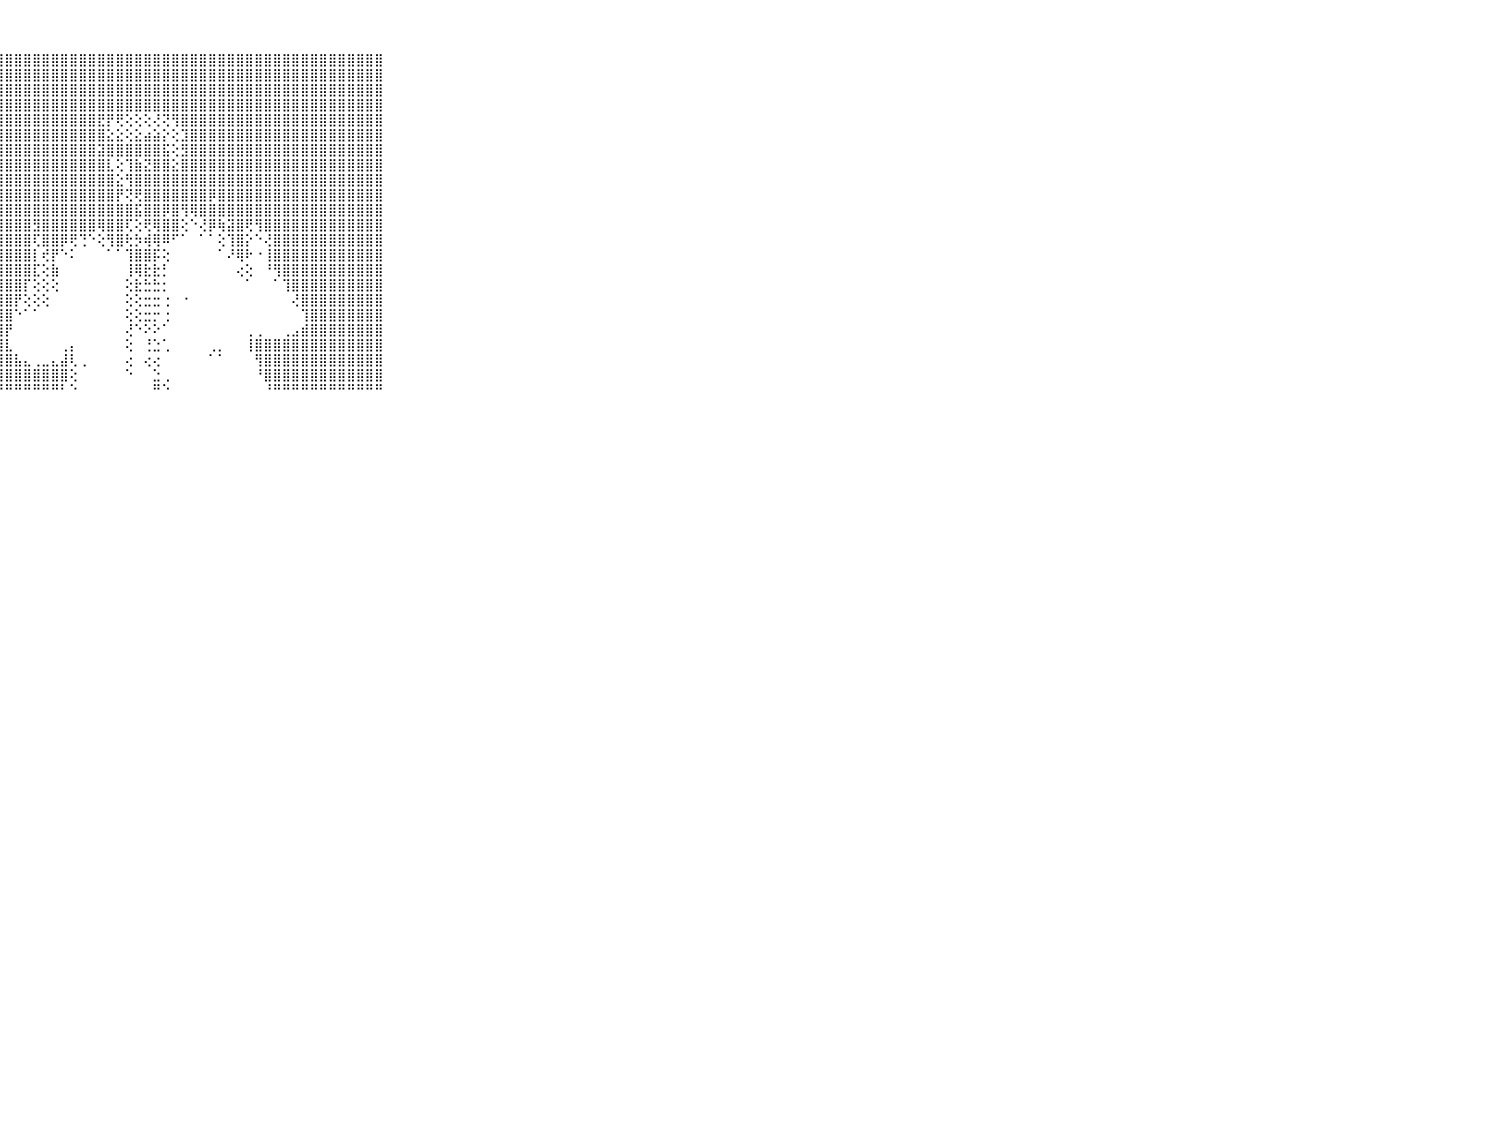

⠀⠀⠀⠀⠀⠀⠀⠀⠀⠀⠀⣿⣿⣿⣿⣿⣿⣿⣿⣿⣿⣿⣿⣿⣿⣿⣿⣿⣿⣿⣿⣿⣿⣿⣿⣿⣿⣿⣿⣿⣿⣿⣿⣿⣿⣿⣿⣿⣿⣿⣿⣿⣿⣿⣿⣿⣿⣿⣿⣿⣿⣿⣿⣿⣿⣿⣿⣿⣿⠀⠀⠀⠀⠀⠀⠀⠀⠀⠀⠀⠀
⠀⠀⠀⠀⠀⠀⠀⠀⠀⠀⠀⣿⣿⣿⣿⣿⣿⣿⣿⣿⣿⣿⣿⣿⣿⣿⣿⣿⣿⣿⣿⣿⣿⣿⣿⣿⣿⣿⣿⣿⣿⣿⣿⣿⣿⣿⣿⣿⣿⣿⣿⣿⣿⣿⣿⣿⣿⣿⣿⣿⣿⣿⣿⣿⣿⣿⣿⣿⣿⠀⠀⠀⠀⠀⠀⠀⠀⠀⠀⠀⠀
⠀⠀⠀⠀⠀⠀⠀⠀⠀⠀⠀⣿⣿⣿⣿⣿⣿⣿⣿⣿⣿⣿⣿⣿⣿⣿⣿⣿⣿⣿⣿⣿⣿⣿⣿⣿⣿⣿⣿⣿⣿⣿⣿⣿⣿⣿⣿⣿⣿⣿⣿⣿⣿⣿⣿⣿⣿⣿⣿⣿⣿⣿⣿⣿⣿⣿⣿⣿⣿⠀⠀⠀⠀⠀⠀⠀⠀⠀⠀⠀⠀
⠀⠀⠀⠀⠀⠀⠀⠀⠀⠀⠀⣿⣿⣿⣿⣿⣿⣿⣿⣿⣿⣿⣿⣿⣿⣿⣿⣿⣿⣿⣿⣿⣿⣿⣿⣿⣿⣿⣿⣿⣿⣿⣿⣿⣿⣿⣿⣿⣿⣿⣿⣿⣿⣿⣿⣿⣿⣿⣿⣿⣿⣿⣿⣿⣿⣿⣿⣿⣿⠀⠀⠀⠀⠀⠀⠀⠀⠀⠀⠀⠀
⠀⠀⠀⠀⠀⠀⠀⠀⠀⠀⠀⣿⣿⣿⣿⣿⣿⣿⣿⣿⣿⣿⣿⣿⣿⣿⣿⣿⣿⣿⣿⣿⣿⣿⣿⣿⣿⣿⣟⡟⢟⢕⢕⢕⢜⢝⢻⣿⣿⣿⣿⣿⣿⣿⣿⣿⣿⣿⣿⣿⣿⣿⣿⣿⣿⣿⣿⣿⣿⠀⠀⠀⠀⠀⠀⠀⠀⠀⠀⠀⠀
⠀⠀⠀⠀⠀⠀⠀⠀⠀⠀⠀⣿⣿⣿⣿⣿⣿⣿⣿⣿⣿⣿⣿⣿⣿⣿⣿⣿⣿⣿⣿⣿⣿⣿⣿⣿⣿⣿⣿⣕⣕⢕⣕⣴⣵⡕⢕⣹⣿⣿⣿⣿⣿⣿⣿⣿⣿⣿⣿⣿⣿⣿⣿⣿⣿⣿⣿⣿⣿⠀⠀⠀⠀⠀⠀⠀⠀⠀⠀⠀⠀
⠀⠀⠀⠀⠀⠀⠀⠀⠀⠀⠀⣿⣿⣿⣿⣿⣿⣿⣿⣿⣿⣿⣿⣿⣿⣿⣿⣿⣿⣿⣿⣿⣿⣿⣿⣿⣿⣿⣽⣿⣿⣿⣿⣿⣿⣯⢕⣻⣿⣿⣿⣿⣿⣿⣿⣿⣿⣿⣿⣿⣿⣿⣿⣿⣿⣿⣿⣿⣿⠀⠀⠀⠀⠀⠀⠀⠀⠀⠀⠀⠀
⠀⠀⠀⠀⠀⠀⠀⠀⠀⠀⠀⣿⣿⣿⣿⣿⣿⣿⣿⣿⣿⣿⣿⣿⣿⣿⣿⣿⣿⣿⣿⣿⣿⣿⣿⣿⣿⣿⣿⣇⢕⢹⣷⣝⣿⣿⣕⣿⣿⣿⣿⣿⣿⣿⣿⣿⣿⣿⣿⣿⣿⣿⣿⣿⣿⣿⣿⣿⣿⠀⠀⠀⠀⠀⠀⠀⠀⠀⠀⠀⠀
⠀⠀⠀⠀⠀⠀⠀⠀⠀⠀⠀⣿⣿⣿⣿⣿⣿⣿⣿⣿⣿⣿⣿⣿⣿⣿⣿⣿⣿⣿⣿⣿⣿⣿⣿⣿⣿⣿⣿⣿⣕⢻⣿⣿⣿⣿⣿⣿⣿⣿⣿⣿⣿⣿⣿⣿⣿⣿⣿⣿⣿⣿⣿⣿⣿⣿⣿⣿⣿⠀⠀⠀⠀⠀⠀⠀⠀⠀⠀⠀⠀
⠀⠀⠀⠀⠀⠀⠀⠀⠀⠀⠀⣿⣿⣿⣿⣿⣿⣿⣿⣿⣿⣿⣿⣿⣿⣿⣿⣿⣿⣿⣿⣿⣿⣿⣿⣿⣿⣿⣿⣿⡟⢝⢟⣿⣿⣿⣿⣿⣿⣿⡿⣿⣿⣿⣿⣿⣿⣿⣿⣿⣿⣿⣿⣿⣿⣿⣿⣿⣿⠀⠀⠀⠀⠀⠀⠀⠀⠀⠀⠀⠀
⠀⠀⠀⠀⠀⠀⠀⠀⠀⠀⠀⣿⣿⣿⣿⣿⣿⣿⣿⣿⣿⣿⣿⣿⣿⣿⣿⣿⣿⣿⣿⣿⣿⣿⣿⣿⣿⣿⣿⣿⣿⣿⣯⣿⣿⡿⣿⢻⢿⣿⣿⣿⣿⣿⣿⣿⣿⣿⣿⣿⣿⣿⣿⣿⣿⣿⣿⣿⣿⠀⠀⠀⠀⠀⠀⠀⠀⠀⠀⠀⠀
⠀⠀⠀⠀⠀⠀⠀⠀⠀⠀⠀⣿⣿⣿⣿⣿⣿⣿⣿⣿⣿⣿⣿⣿⣿⣿⣿⣿⣿⣿⣿⣻⣿⣿⣿⣿⣿⣿⢿⣿⣿⢏⢕⢟⢿⣿⣿⢕⠑⢜⡿⢷⣽⣿⢟⢻⣿⣿⣿⣿⣿⣿⣿⣿⣿⣿⣿⣿⣿⠀⠀⠀⠀⠀⠀⠀⠀⠀⠀⠀⠀
⠀⠀⠀⠀⠀⠀⠀⠀⠀⠀⠀⣿⣿⣿⣿⣿⣿⣿⣿⣿⣿⣿⣿⣿⣿⣿⣿⣿⣿⣿⣿⢏⣿⣿⡿⢟⢙⠑⢕⢻⣿⢗⡳⢾⢿⠿⠋⠁⠀⠁⠁⢕⢹⣿⡕⠑⢜⣿⣿⣿⣿⣿⣿⣿⣿⣿⣿⣿⣿⠀⠀⠀⠀⠀⠀⠀⠀⠀⠀⠀⠀
⠀⠀⠀⠀⠀⠀⠀⠀⠀⠀⠀⣿⣿⣿⣿⣿⣿⣿⣿⣿⣿⣿⣿⣿⣿⣿⣿⣿⣿⣿⣿⡇⢞⡟⠑⠅⠀⠀⠀⠁⠁⢹⣿⣿⡯⢕⠀⠀⠀⠀⠀⠁⠜⢿⠗⠐⢸⣿⣿⣿⣿⣿⣿⣿⣿⣿⣿⣿⣿⠀⠀⠀⠀⠀⠀⠀⠀⠀⠀⠀⠀
⠀⠀⠀⠀⠀⠀⠀⠀⠀⠀⠀⣿⣿⣿⣿⣿⣿⣿⣿⣿⣿⣿⣿⣿⣿⣿⣿⣿⣿⣿⣿⣏⢕⣷⠀⠀⠀⠀⠀⠀⠀⢸⢿⣗⣗⡃⠀⠀⠀⠀⠀⠀⠀⢔⢕⠀⠘⢻⣿⣿⣿⣿⣿⣿⣿⣿⣿⣿⣿⠀⠀⠀⠀⠀⠀⠀⠀⠀⠀⠀⠀
⠀⠀⠀⠀⠀⠀⠀⠀⠀⠀⠀⣿⣿⣿⣿⣿⣿⣿⣿⣿⣿⣿⣿⣿⣿⣿⣿⣿⣿⣿⡏⢕⢕⢕⠀⠀⠀⠀⠀⠀⠀⢕⣗⣓⣓⡂⠀⠀⠀⠀⠀⠀⠀⠀⠁⠀⠀⠁⢹⣿⣿⣿⣿⣿⣿⣿⣿⣿⣿⠀⠀⠀⠀⠀⠀⠀⠀⠀⠀⠀⠀
⠀⠀⠀⠀⠀⠀⠀⠀⠀⠀⠀⣿⣿⣿⣿⣿⣿⣿⣿⣿⣿⣿⣿⣿⣿⣿⣿⣿⣿⡟⢕⢕⢕⠀⠀⠀⠀⠀⠀⠀⠀⢕⢕⣒⣒⢐⠀⠐⠀⠀⠀⠀⠀⠀⠀⠀⠀⠀⠀⢜⣿⣿⣿⣿⣿⣿⣿⣿⣿⠀⠀⠀⠀⠀⠀⠀⠀⠀⠀⠀⠀
⠀⠀⠀⠀⠀⠀⠀⠀⠀⠀⠀⣿⣿⣿⣿⣿⣿⣿⣿⣿⣿⣿⣿⣿⣿⣿⣿⣿⣿⠑⠁⠁⠀⠀⠀⠀⠀⠀⠀⠀⠀⢕⢕⣒⡒⢐⠀⠀⠀⠀⠀⠀⠀⠀⠀⠀⠀⠀⠀⠀⢹⣿⣿⣿⣿⣿⣿⣿⣿⠀⠀⠀⠀⠀⠀⠀⠀⠀⠀⠀⠀
⠀⠀⠀⠀⠀⠀⠀⠀⠀⠀⠀⣿⣿⣿⣿⣿⣿⣿⣿⣿⣿⣿⣿⣿⣿⣿⣿⣿⡟⠀⠀⠀⠀⠀⠀⠀⠀⠀⠀⠀⠀⢜⠑⠕⠕⠁⠀⠀⠀⠀⠀⠀⠀⠀⢀⢀⠀⠀⢀⣠⣾⣿⣿⣿⣿⣿⣿⣿⣿⠀⠀⠀⠀⠀⠀⠀⠀⠀⠀⠀⠀
⠀⠀⠀⠀⠀⠀⠀⠀⠀⠀⠀⣿⣿⣿⣿⣿⣿⣿⣿⣿⣿⣿⣿⣿⣿⣿⣿⣿⣇⠀⠀⠀⠀⠀⢀⡄⠀⠀⠀⠀⠀⢕⠀⢘⣑⢁⠀⠀⠀⠀⢀⡀⠀⠀⢸⣿⣿⣿⣿⣿⣿⣿⣿⣿⣿⣿⣿⣿⣿⠀⠀⠀⠀⠀⠀⠀⠀⠀⠀⠀⠀
⠀⠀⠀⠀⠀⠀⠀⠀⠀⠀⠀⣿⣿⣿⣿⣿⣿⣿⣿⣿⣿⣿⣿⣿⣿⣿⣿⣿⣿⣧⣄⢀⣀⣄⣼⢇⢀⠀⠀⠀⠀⢔⠀⢔⢔⠀⠀⠀⠀⠀⠁⠁⠀⠀⠀⢻⣿⣿⣿⣿⣿⣿⣿⣿⣿⣿⣿⣿⣿⠀⠀⠀⠀⠀⠀⠀⠀⠀⠀⠀⠀
⠀⠀⠀⠀⠀⠀⠀⠀⠀⠀⠀⣿⣿⣿⣿⣿⣿⣿⣿⣿⣿⣿⣿⣿⣿⣿⣿⣿⣿⣿⣿⣿⣿⣿⣿⢕⠀⠀⠀⠀⠀⠑⠀⠀⣑⢀⠀⠀⠀⠀⠀⠀⠀⠀⠀⠘⣿⣿⣿⣿⣿⣿⣿⣿⣿⣿⣿⣿⣿⠀⠀⠀⠀⠀⠀⠀⠀⠀⠀⠀⠀
⠀⠀⠀⠀⠀⠀⠀⠀⠀⠀⠀⠛⠛⠛⠛⠛⠛⠛⠛⠛⠛⠛⠛⠛⠛⠛⠛⠛⠛⠛⠛⠛⠛⠛⠃⠑⠀⠀⠀⠀⠀⠀⠀⠀⠛⠑⠀⠀⠀⠀⠀⠀⠀⠀⠀⠀⠘⠛⠛⠛⠛⠛⠛⠛⠛⠛⠛⠛⠛⠀⠀⠀⠀⠀⠀⠀⠀⠀⠀⠀⠀